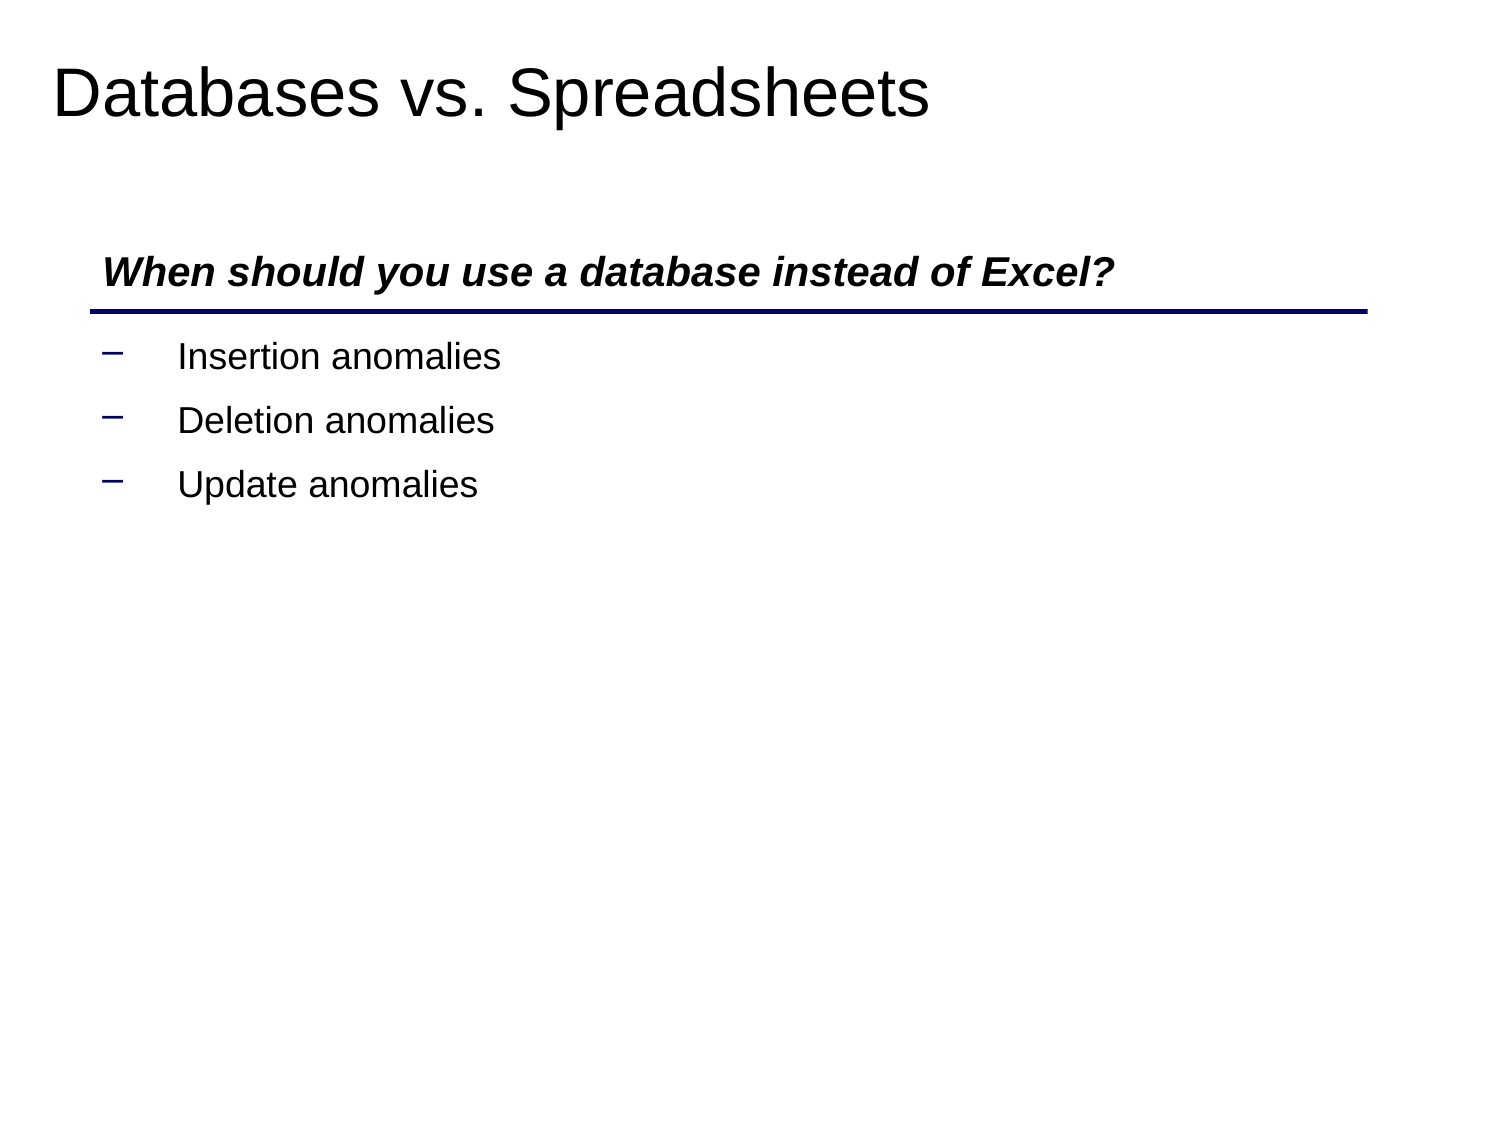

# Databases vs. Spreadsheets
When should you use a database instead of Excel?

Insertion anomalies
Deletion anomalies
Update anomalies